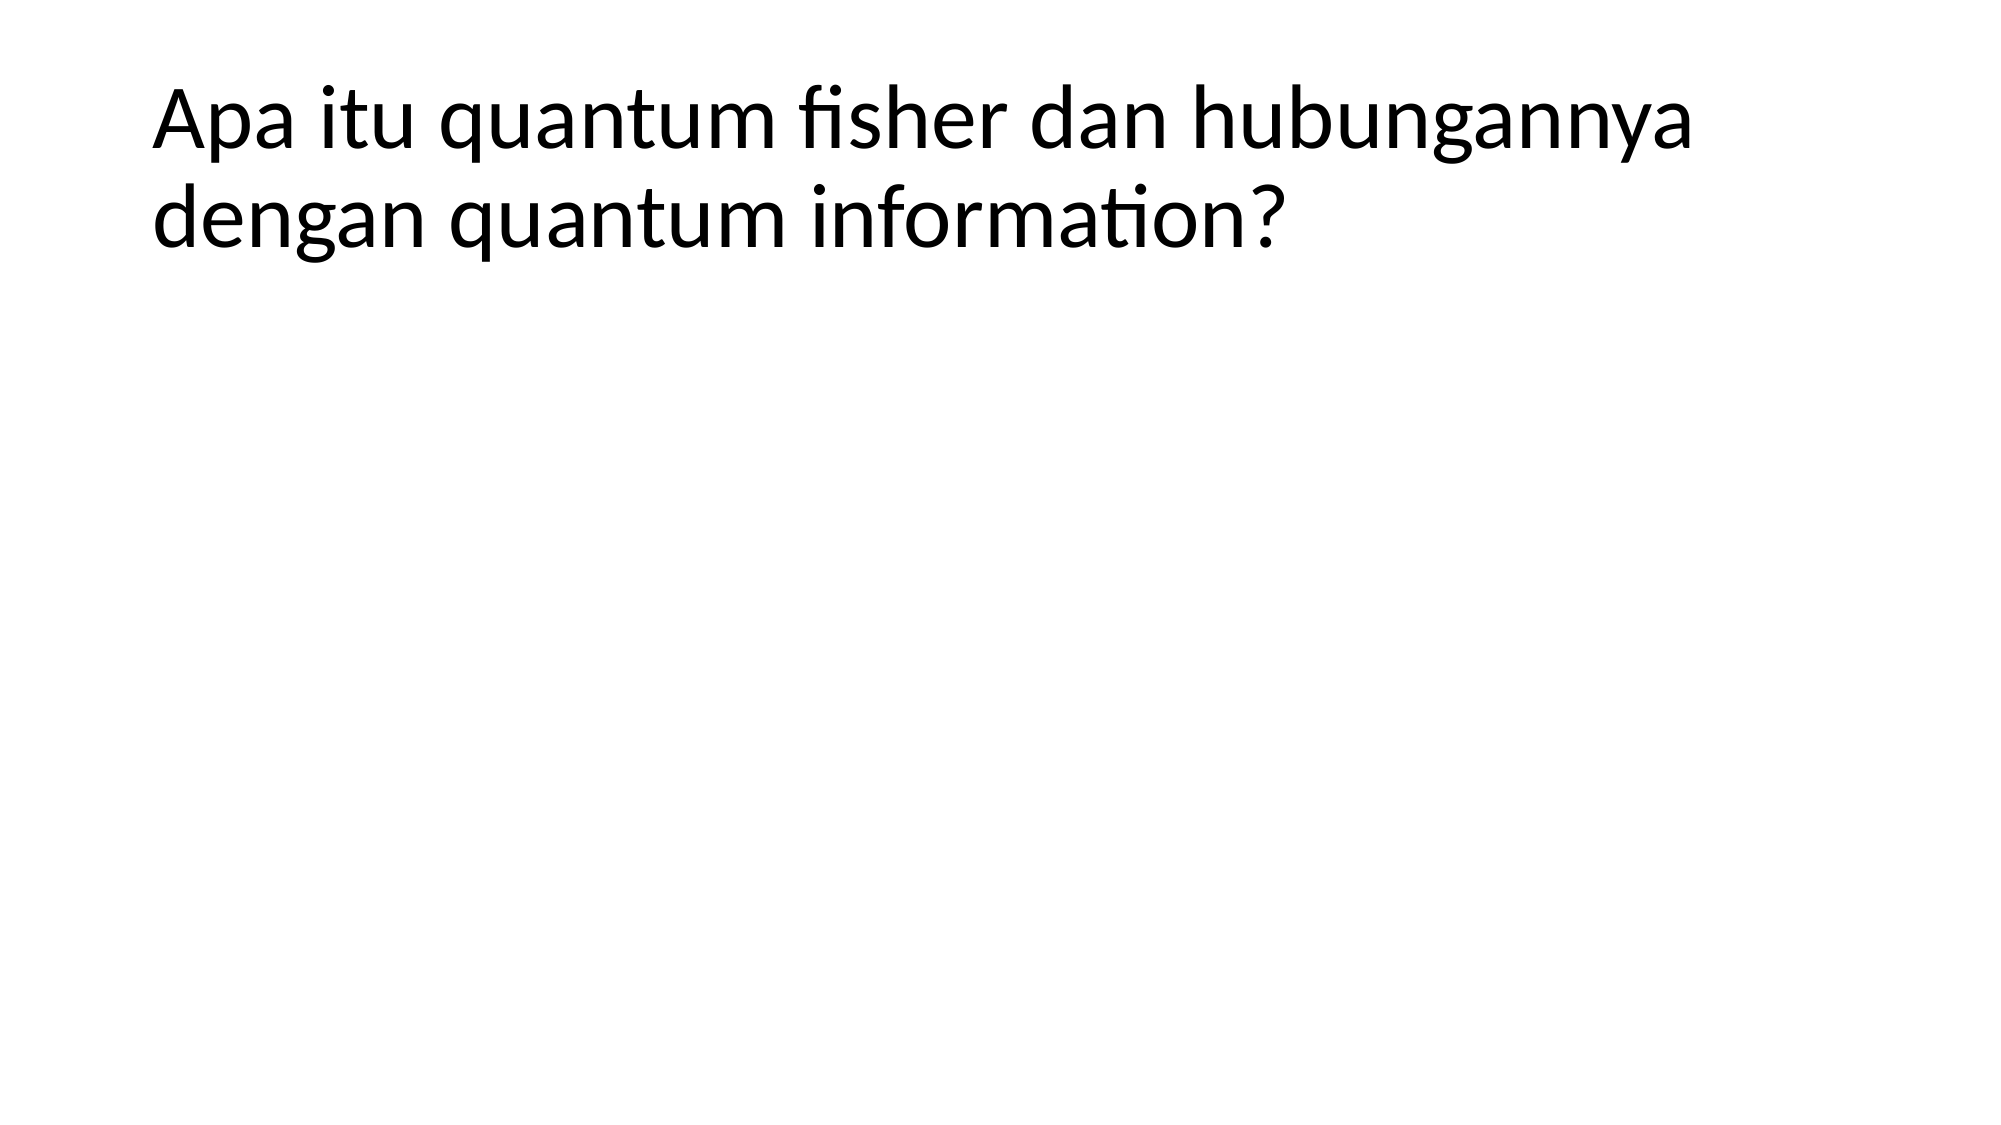

# Apa itu quantum fisher dan hubungannya dengan quantum information?